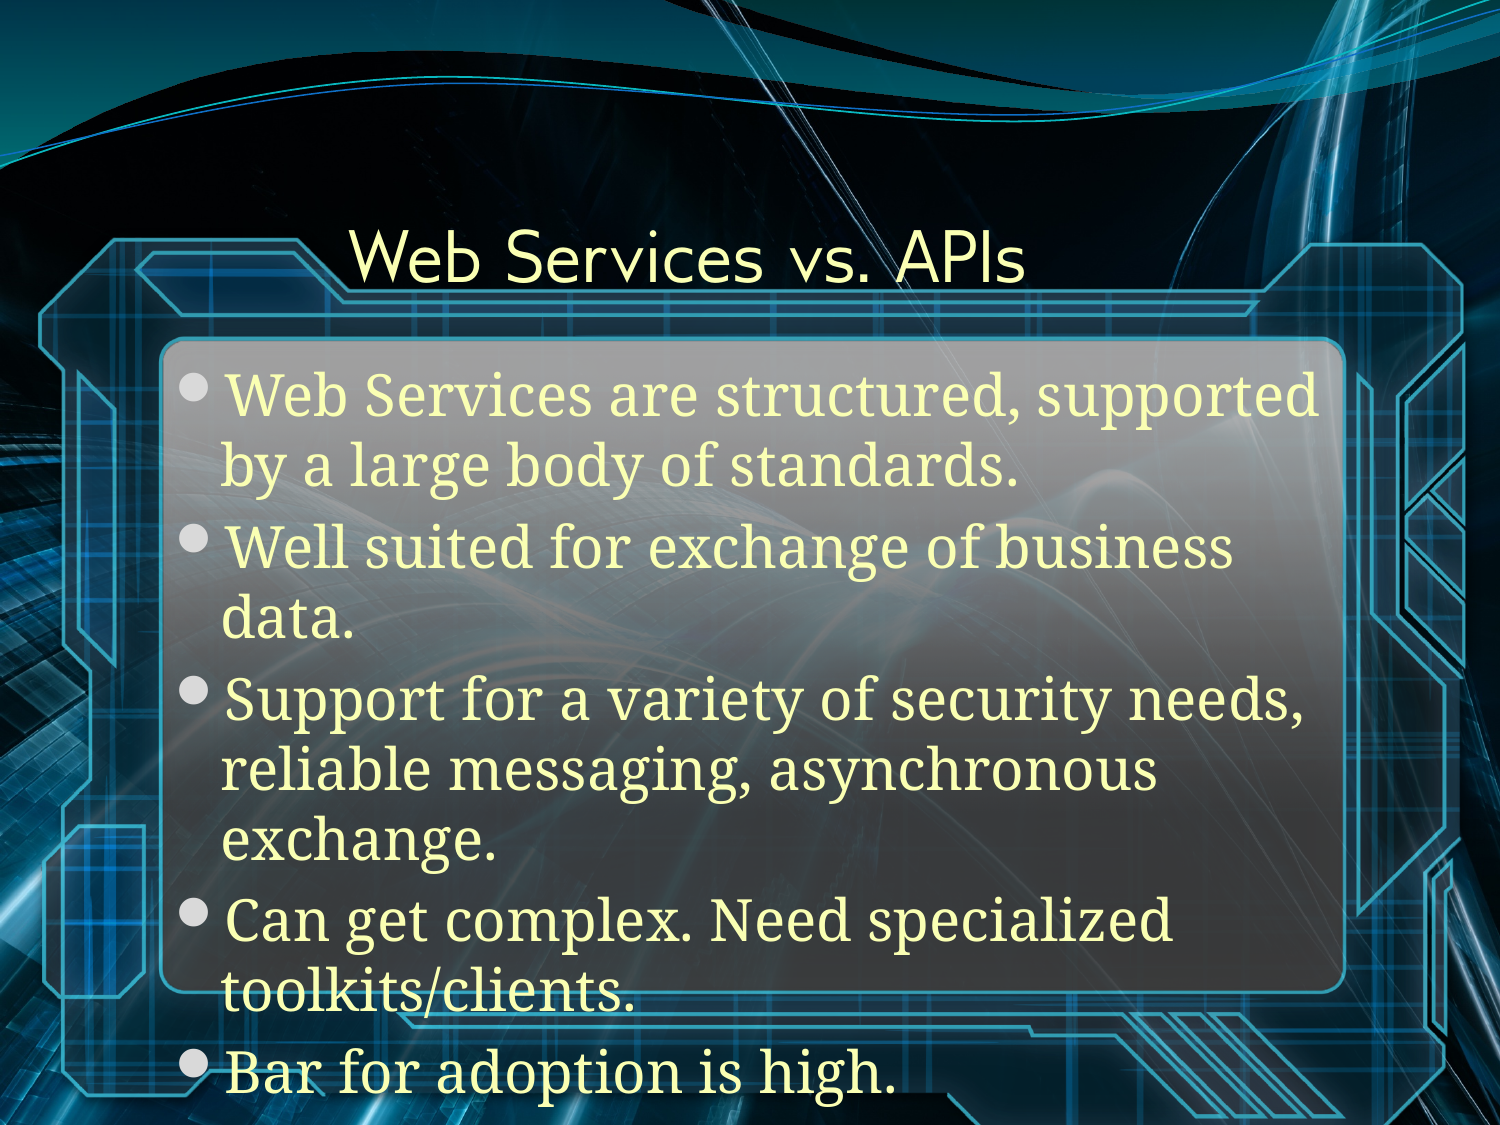

# Web Services vs. APIs
Web Services are structured, supported by a large body of standards.
Well suited for exchange of business data.
Support for a variety of security needs, reliable messaging, asynchronous exchange.
Can get complex. Need specialized toolkits/clients.
Bar for adoption is high.